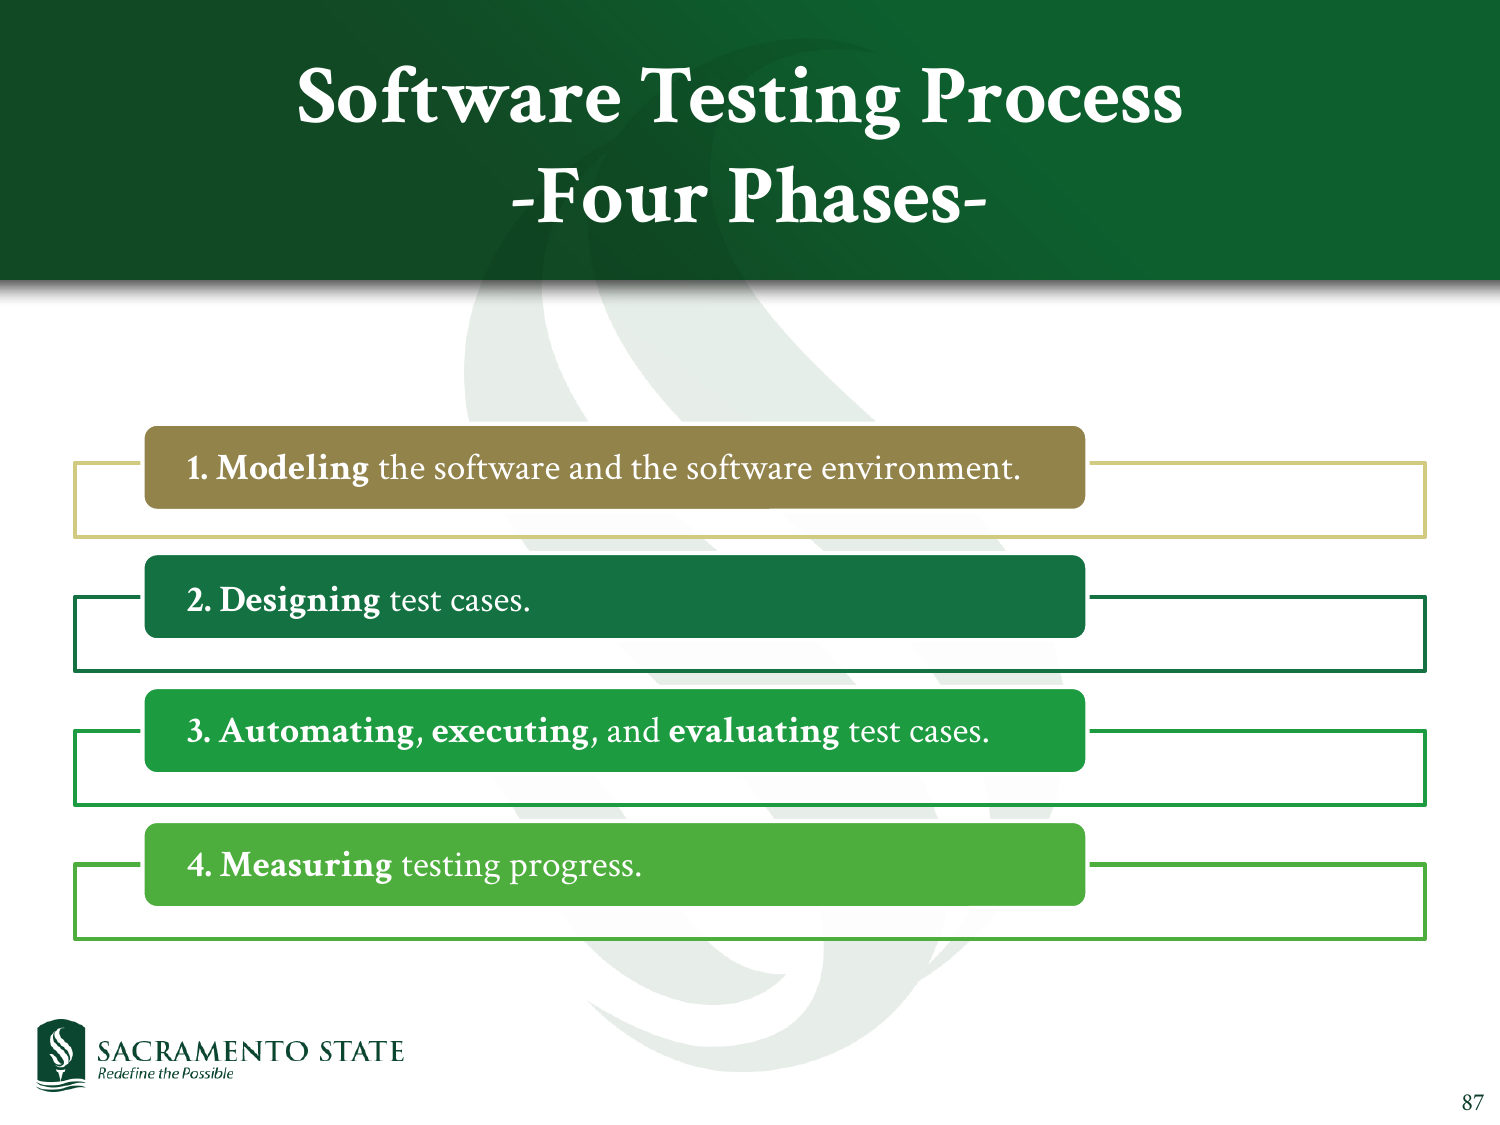

# Software Testing Process -Four Phases-
1. Modeling the software and the software environment.

2. Designing test cases.

3. Automating, executing, and evaluating test cases.
4. Measuring testing progress.
87